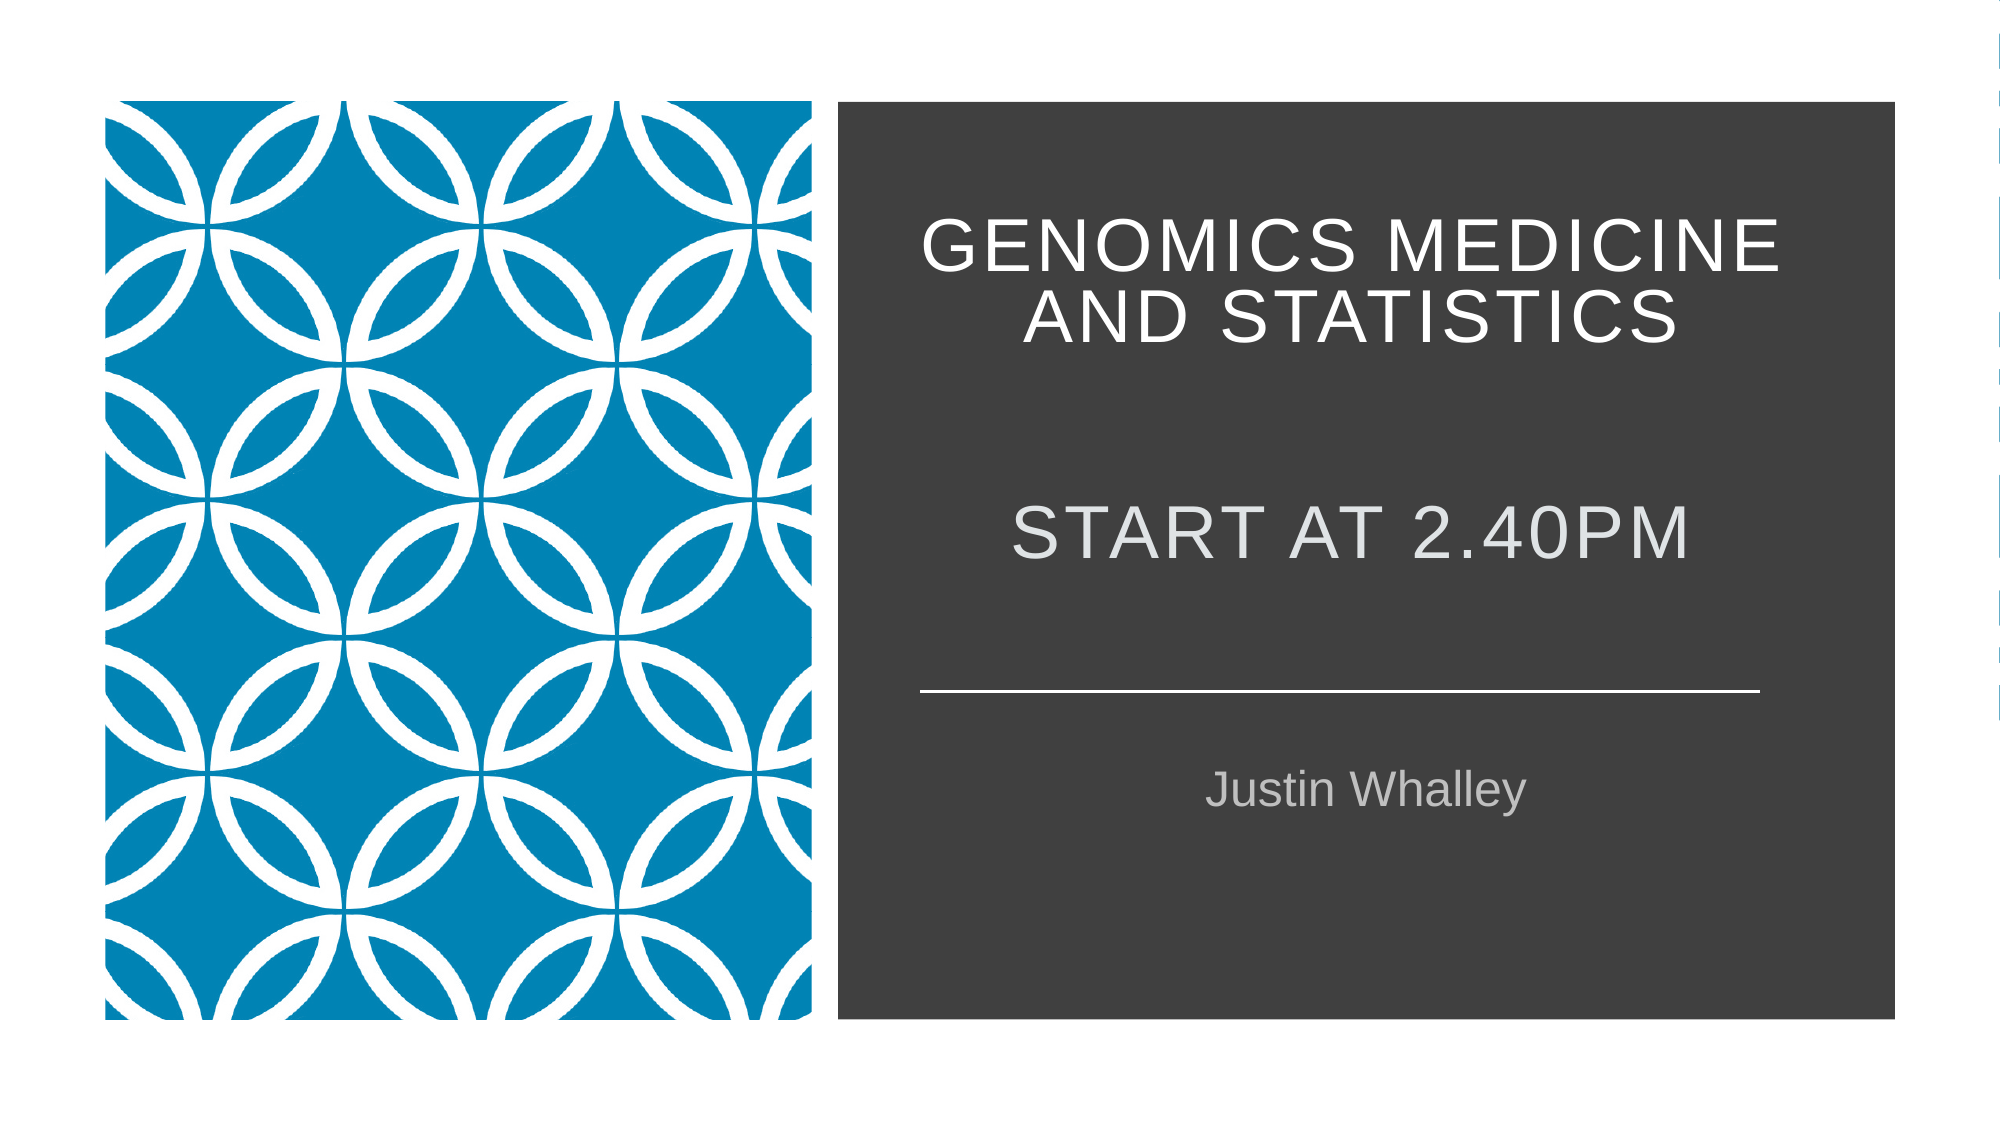

# Genomics Medicine and Statistics Start at 2.40Pm

Justin Whalley